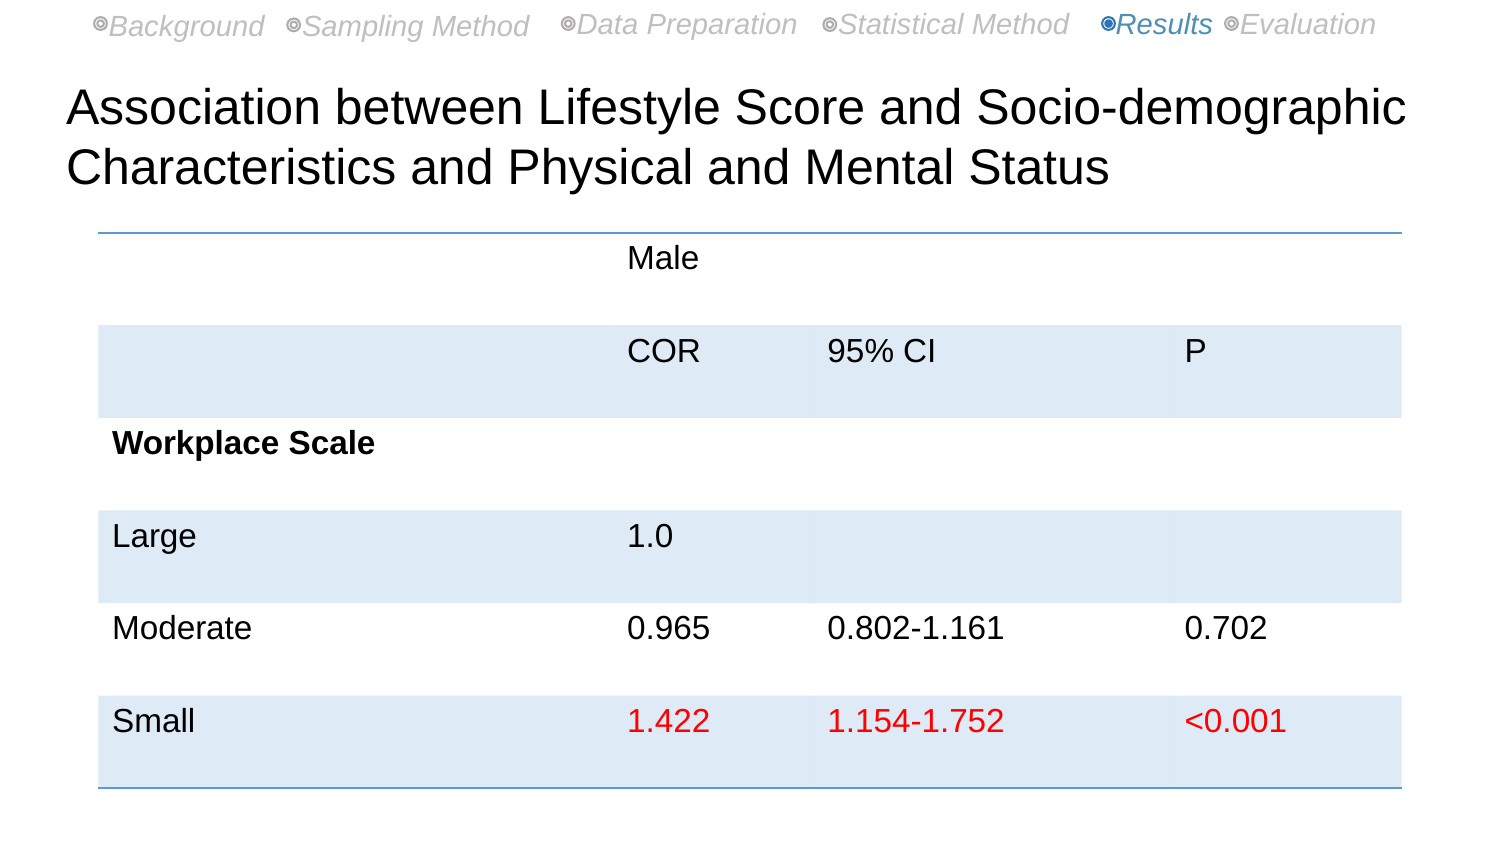

Background
Data Preparation
Statistical Method
Results
Evaluation
Sampling Method

# Association between Lifestyle Score and Socio-demographic Characteristics and Physical and Mental Status
|  | Male |  |  |
| --- | --- | --- | --- |
|  | COR | 95% CI | P |
| Workplace Scale |  |  |  |
| Large | 1.0 |  |  |
| Moderate | 0.965 | 0.802-1.161 | 0.702 |
| Small | 1.422 | 1.154-1.752 | <0.001 |